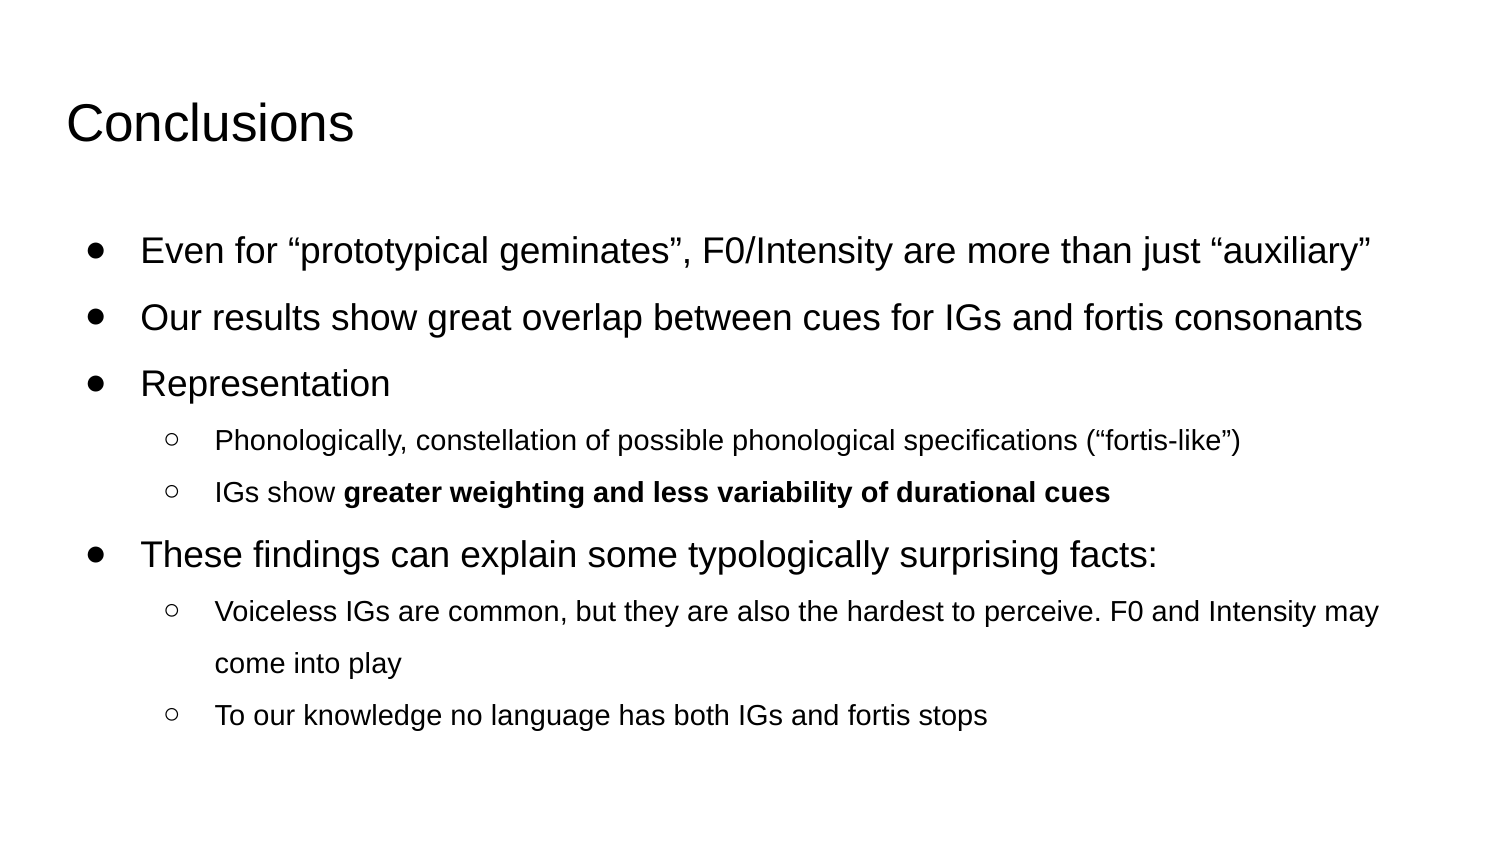

# Conclusions
Even for “prototypical geminates”, F0/Intensity are more than just “auxiliary”
Our results show great overlap between cues for IGs and fortis consonants
Representation
Phonologically, constellation of possible phonological specifications (“fortis-like”)
IGs show greater weighting and less variability of durational cues
These findings can explain some typologically surprising facts:
Voiceless IGs are common, but they are also the hardest to perceive. F0 and Intensity may come into play
To our knowledge no language has both IGs and fortis stops